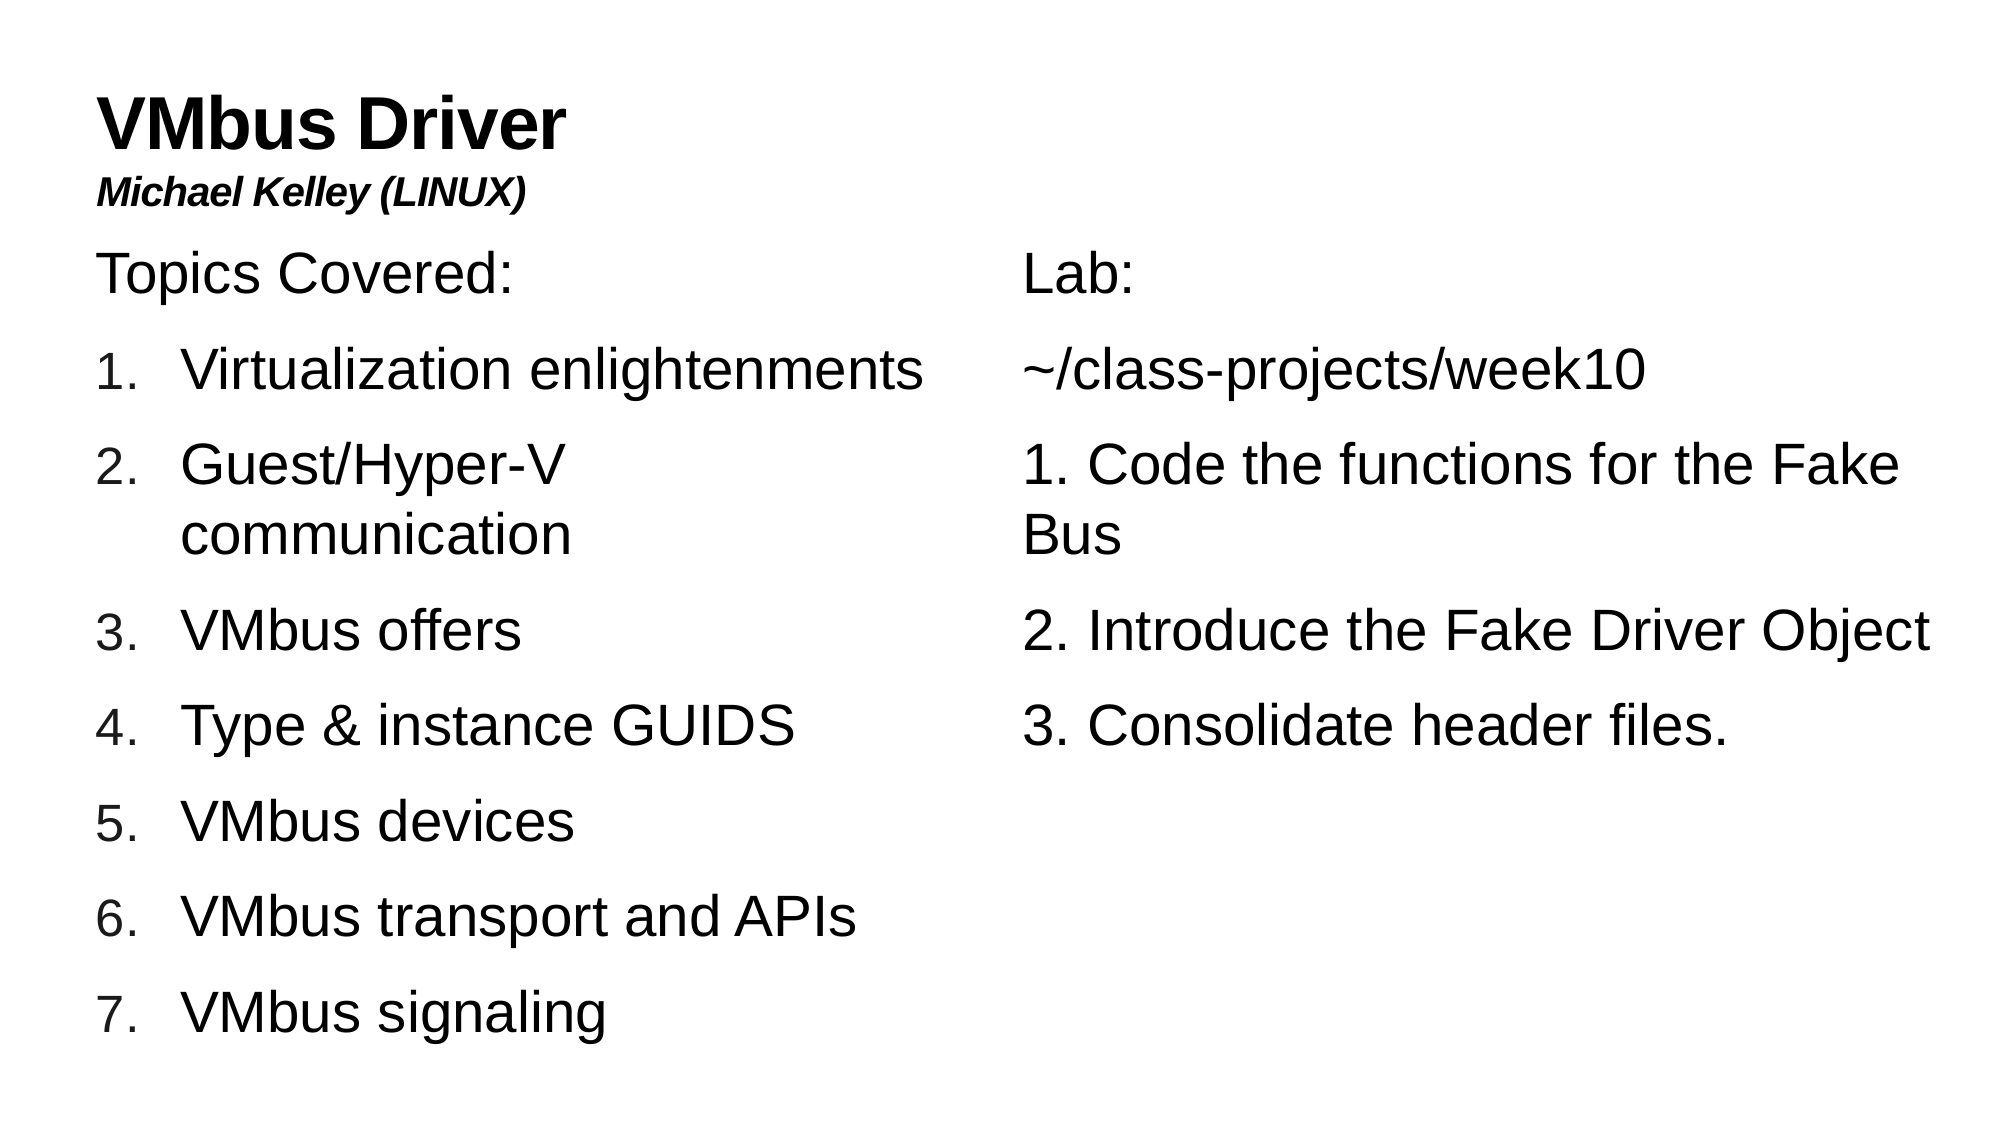

# VMbus Driver Michael Kelley (LINUX)
Topics Covered:
Virtualization enlightenments
Guest/Hyper-V communication
VMbus offers
Type & instance GUIDS
VMbus devices
VMbus transport and APIs
VMbus signaling

Lab:
~/class-projects/week10
1. Code the functions for the Fake Bus
2. Introduce the Fake Driver Object
3. Consolidate header files.